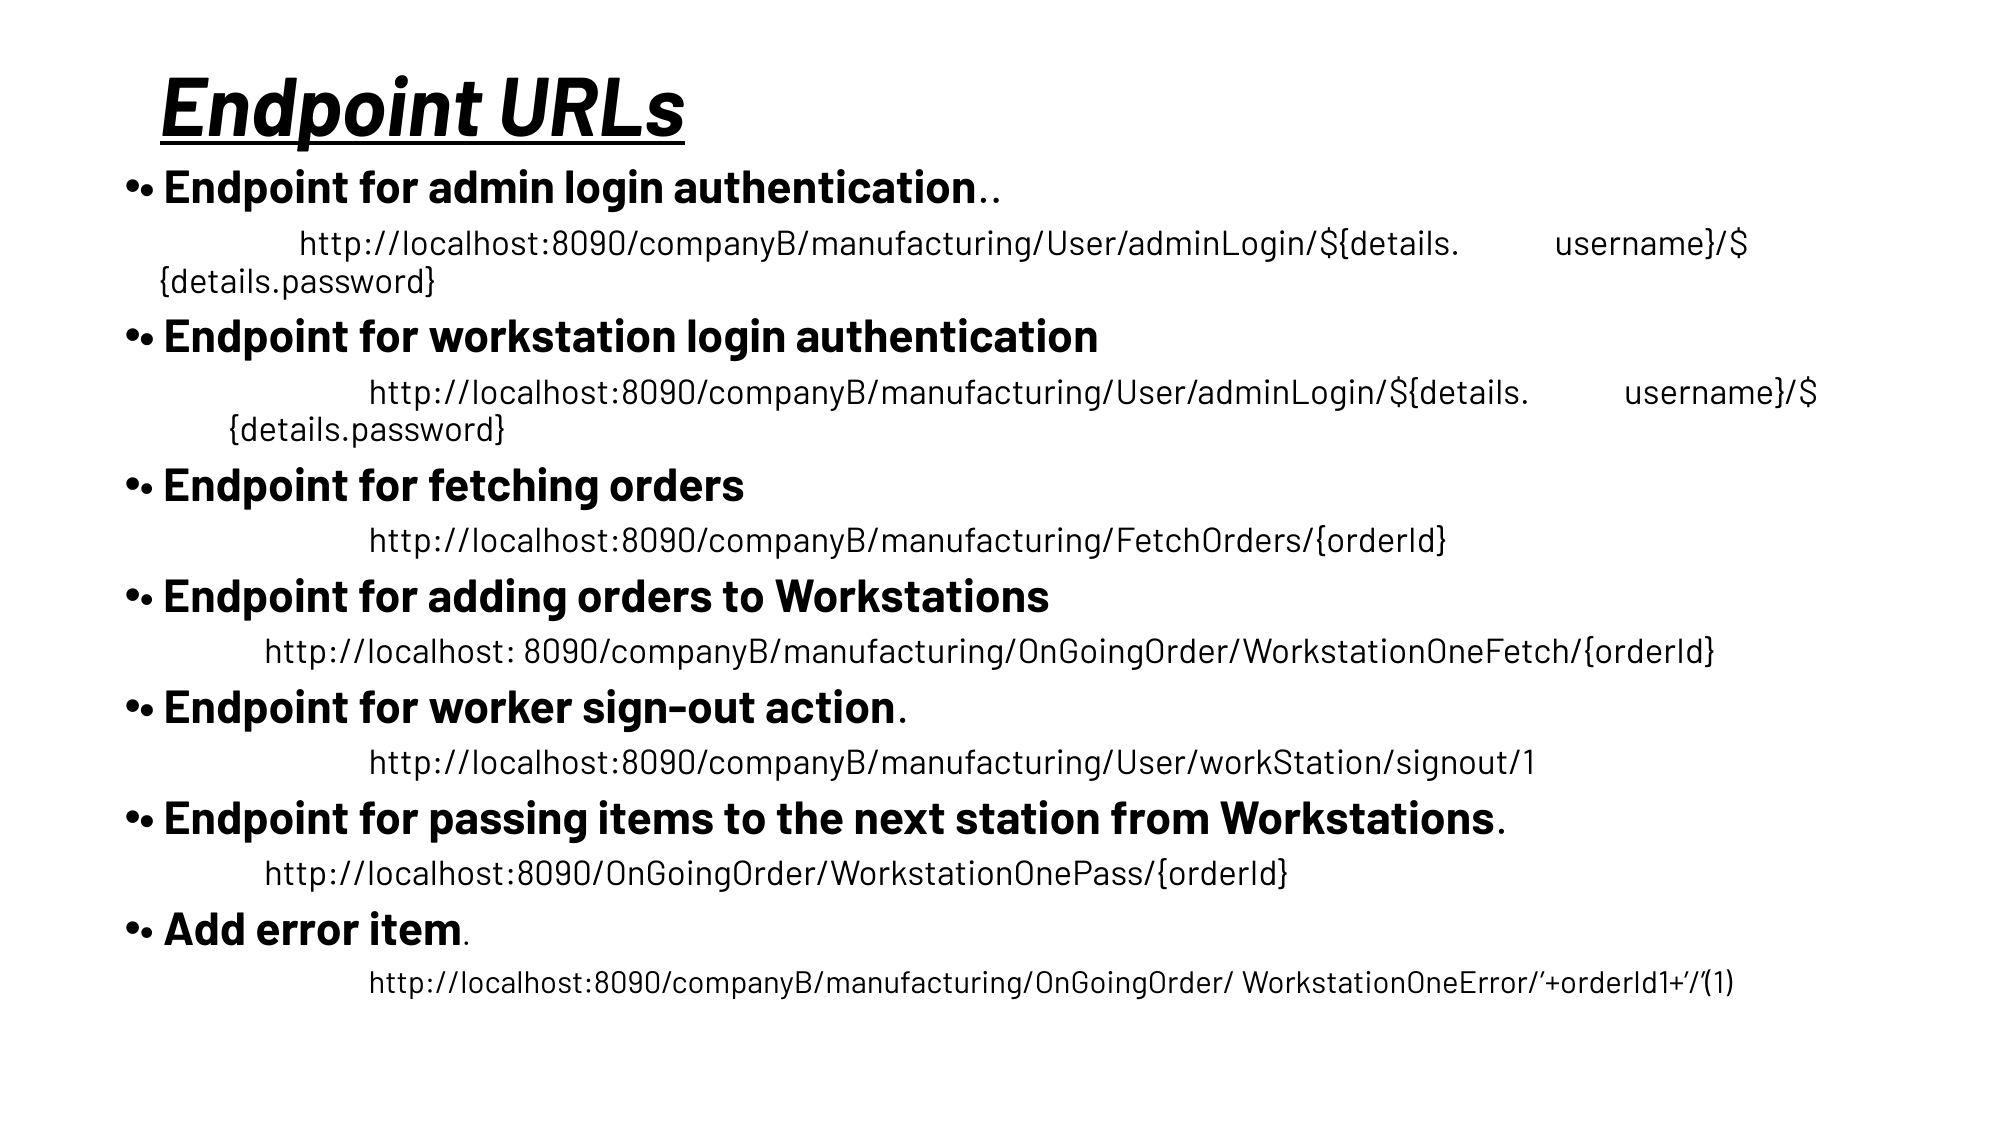

Endpoint URLs
• Endpoint for admin login authentication..
	http://localhost:8090/companyB/manufacturing/User/adminLogin/${details. 	username}/${details.password}
• Endpoint for workstation login authentication
	http://localhost:8090/companyB/manufacturing/User/adminLogin/${details. 	username}/${details.password}
• Endpoint for fetching orders
	http://localhost:8090/companyB/manufacturing/FetchOrders/{orderId}
• Endpoint for adding orders to Workstations
	http://localhost: 8090/companyB/manufacturing/OnGoingOrder/WorkstationOneFetch/{orderId}
• Endpoint for worker sign-out action.
	http://localhost:8090/companyB/manufacturing/User/workStation/signout/1
• Endpoint for passing items to the next station from Workstations.
	http://localhost:8090/OnGoingOrder/WorkstationOnePass/{orderId}
• Add error item.
 	http://localhost:8090/companyB/manufacturing/OnGoingOrder/ WorkstationOneError/’+orderId1+’/’(1)